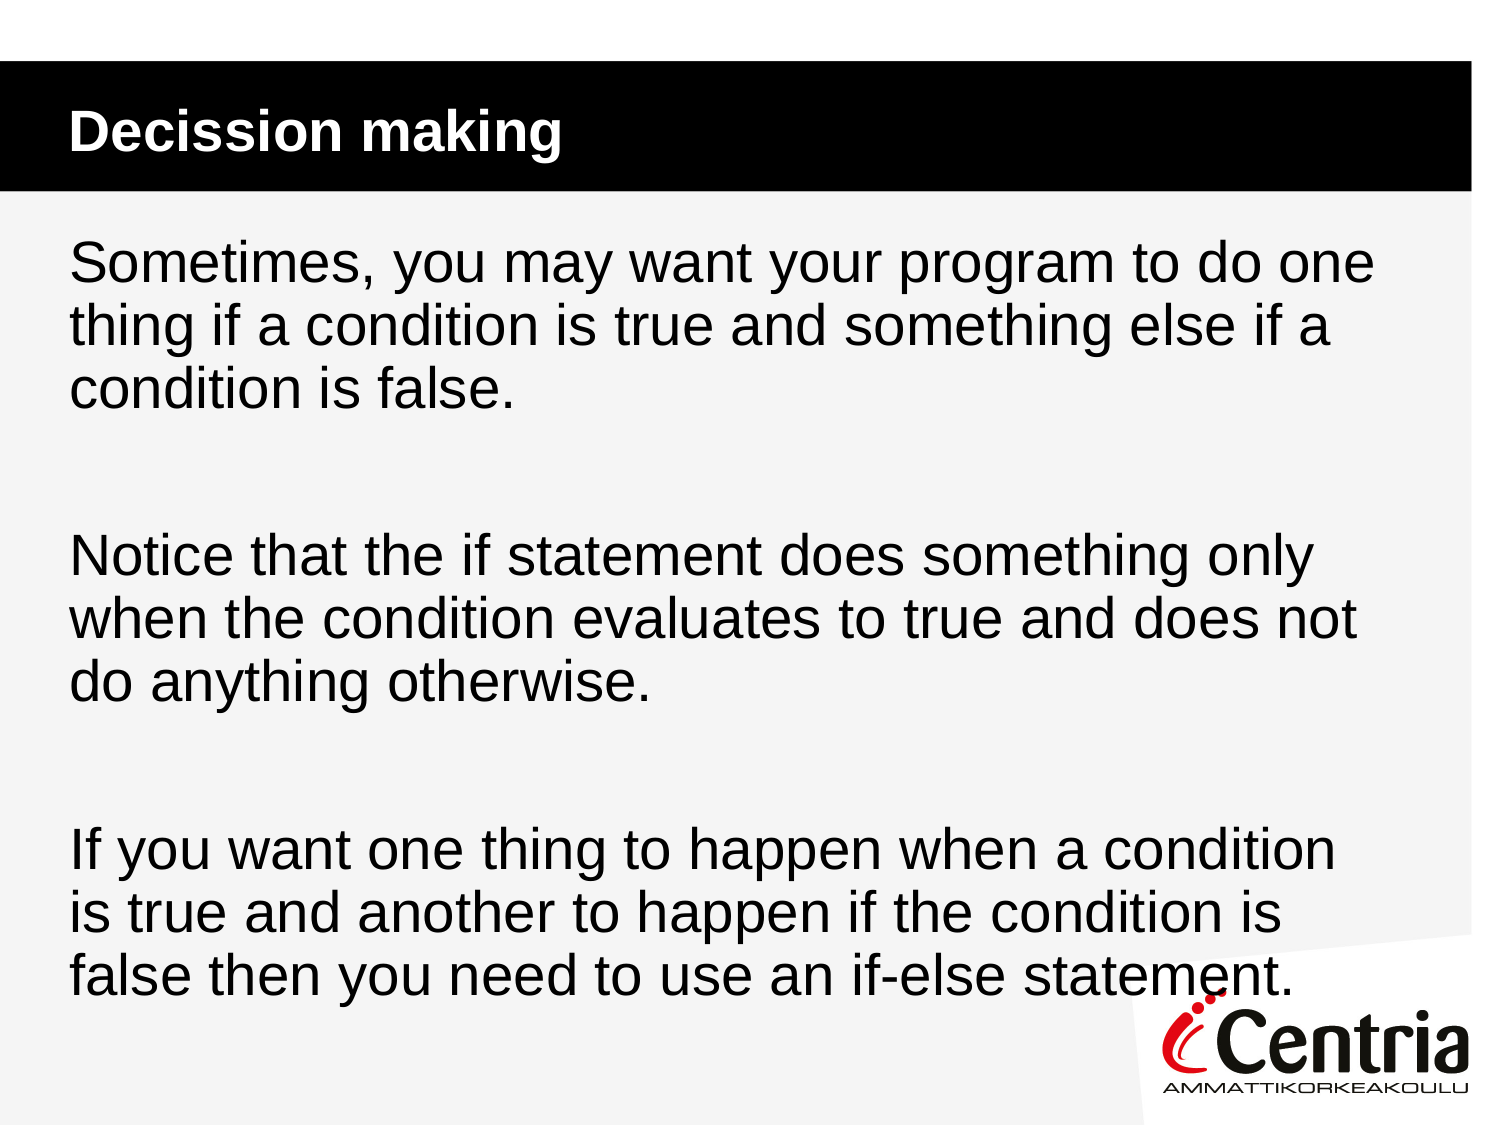

Decission making
Sometimes, you may want your program to do one thing if a condition is true and something else if a condition is false.

Notice that the if statement does something only when the condition evaluates to true and does not do anything otherwise.

If you want one thing to happen when a condition is true and another to happen if the condition is false then you need to use an if-else statement.